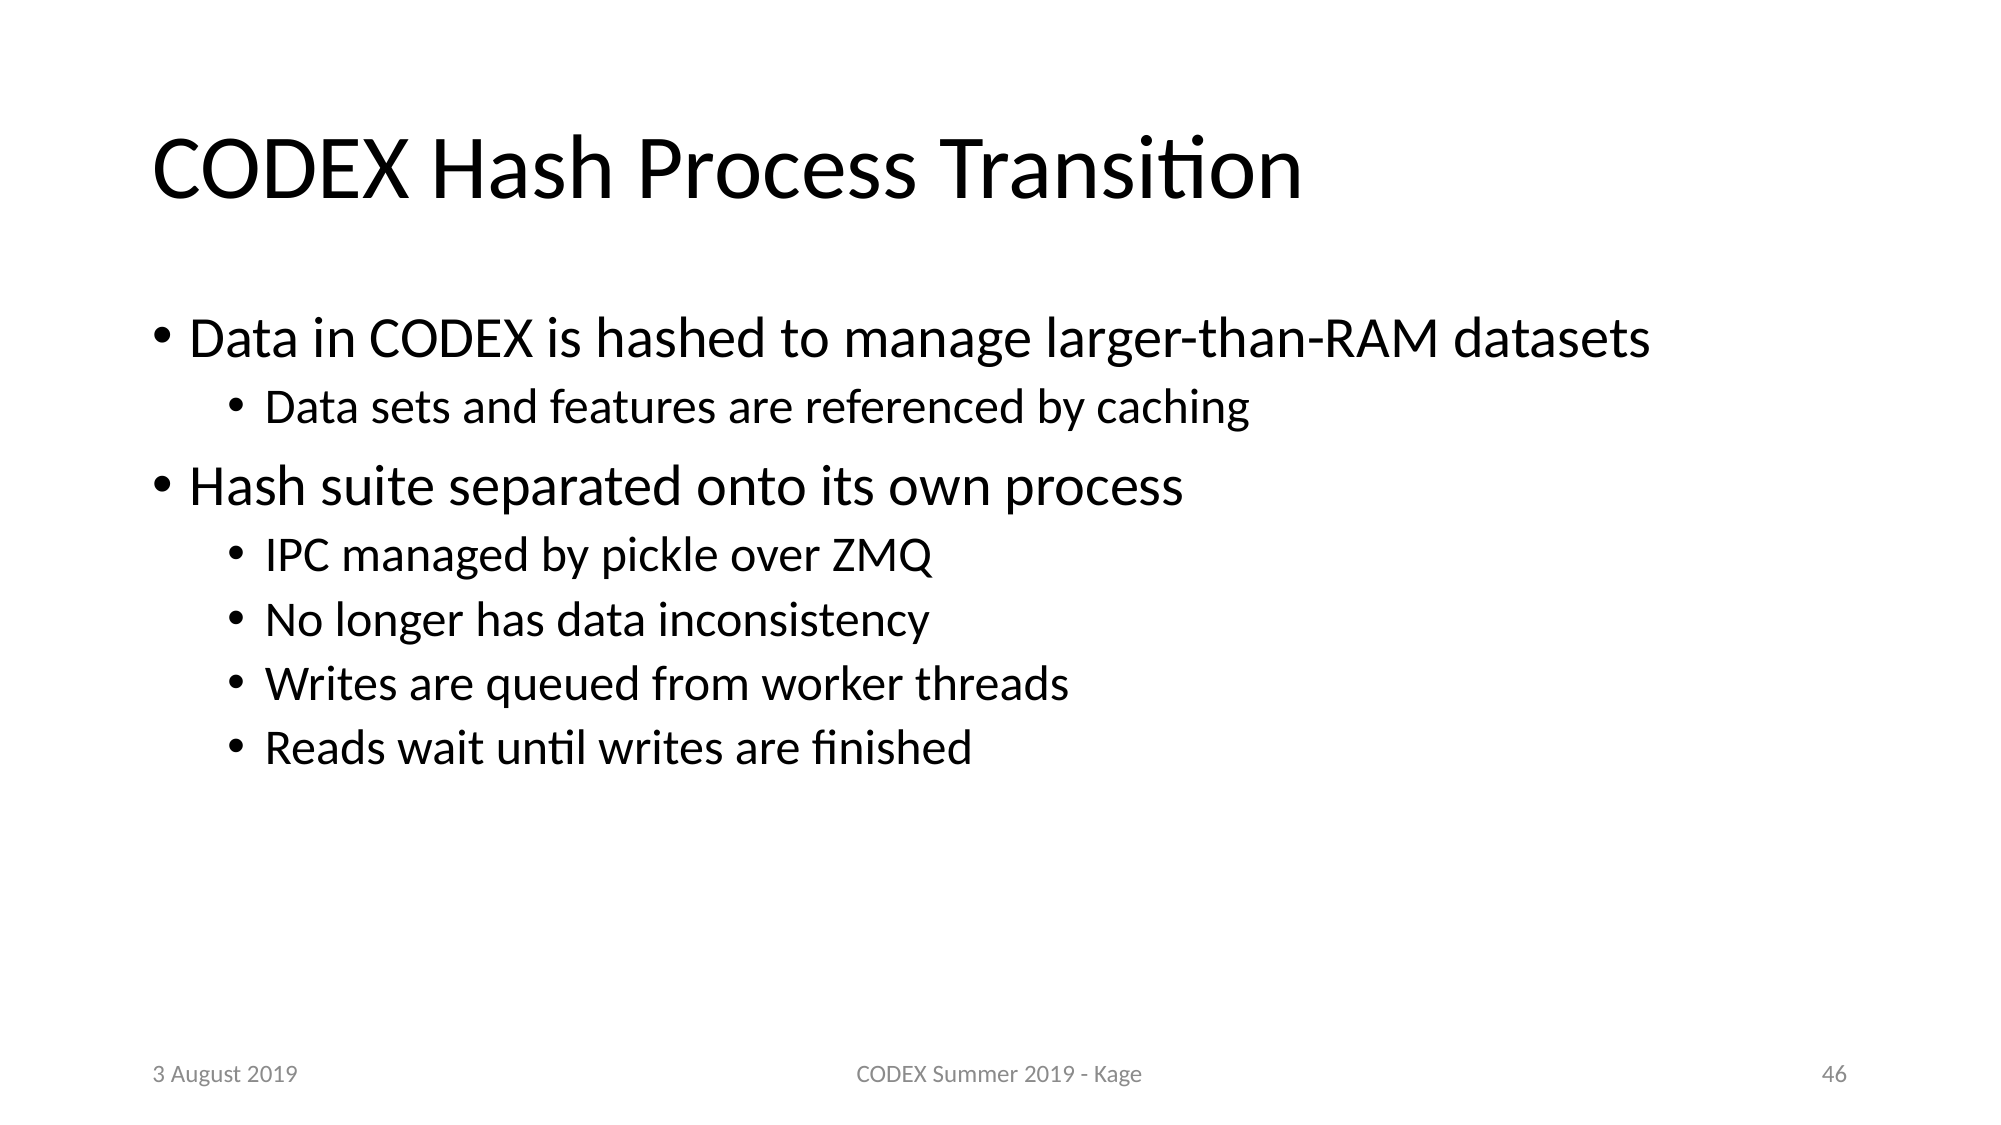

# CODEX Hash Process Transition
Data in CODEX is hashed to manage larger-than-RAM datasets
Data sets and features are referenced by caching
Hash suite separated onto its own process
IPC managed by pickle over ZMQ
No longer has data inconsistency
Writes are queued from worker threads
Reads wait until writes are finished

3 August 2019
CODEX Summer 2019 - Kage
46